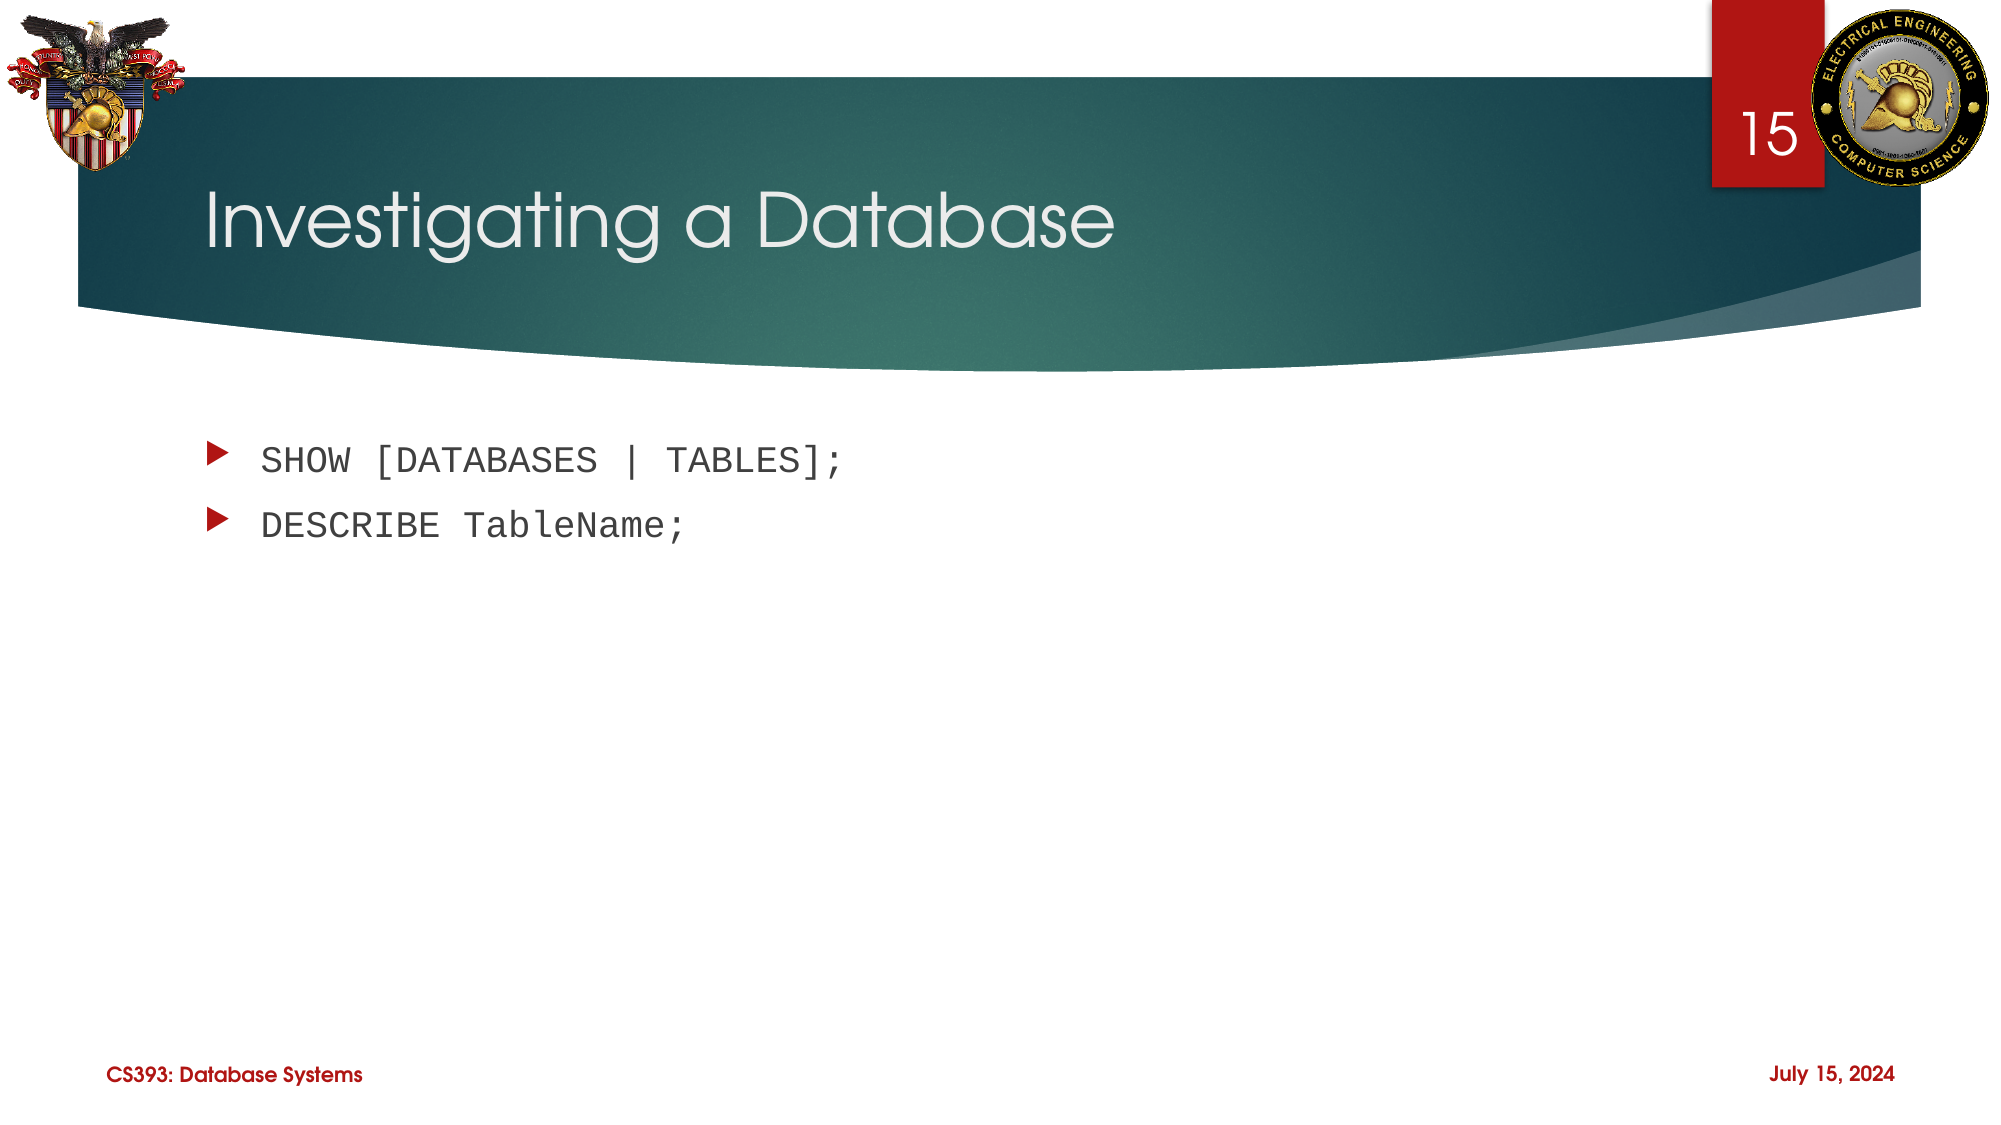

15
# Investigating a Database
SHOW [DATABASES | TABLES];
DESCRIBE TableName;
CS393: Database Systems
July 15, 2024